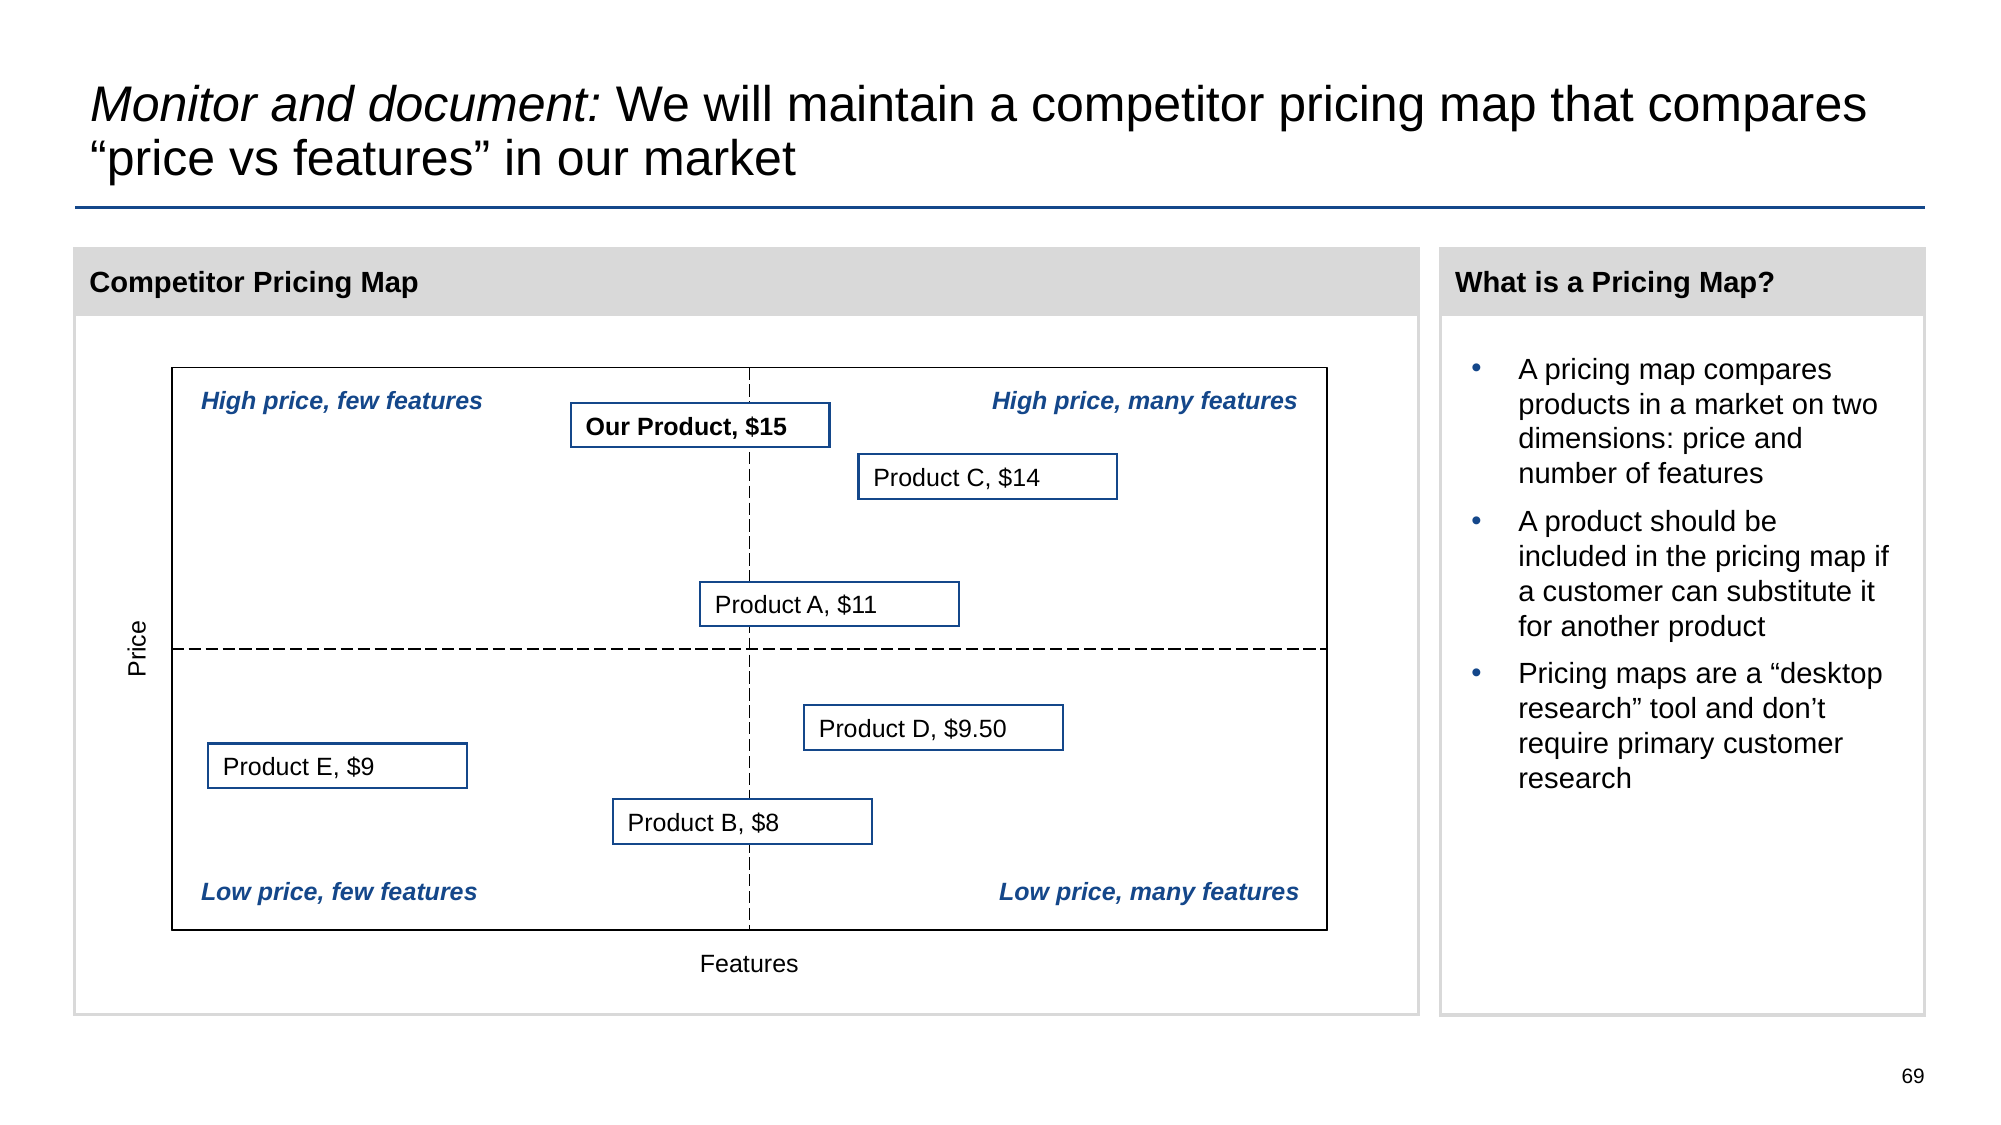

# Monitor and document: We will maintain a competitor pricing map that compares “price vs features” in our market

What is a Pricing Map?

Competitor Pricing Map
A pricing map compares products in a market on two dimensions: price and number of features
A product should be included in the pricing map if a customer can substitute it for another product
Pricing maps are a “desktop research” tool and don’t require primary customer research

### Chart

| Category |  |
|---|---|
High price, many features
High price, few features
Our Product, $15
Product C, $14
Product A, $11
Price
Product D, $9.50
Product E, $9
Product B, $8
Low price, many features
Low price, few features
Features